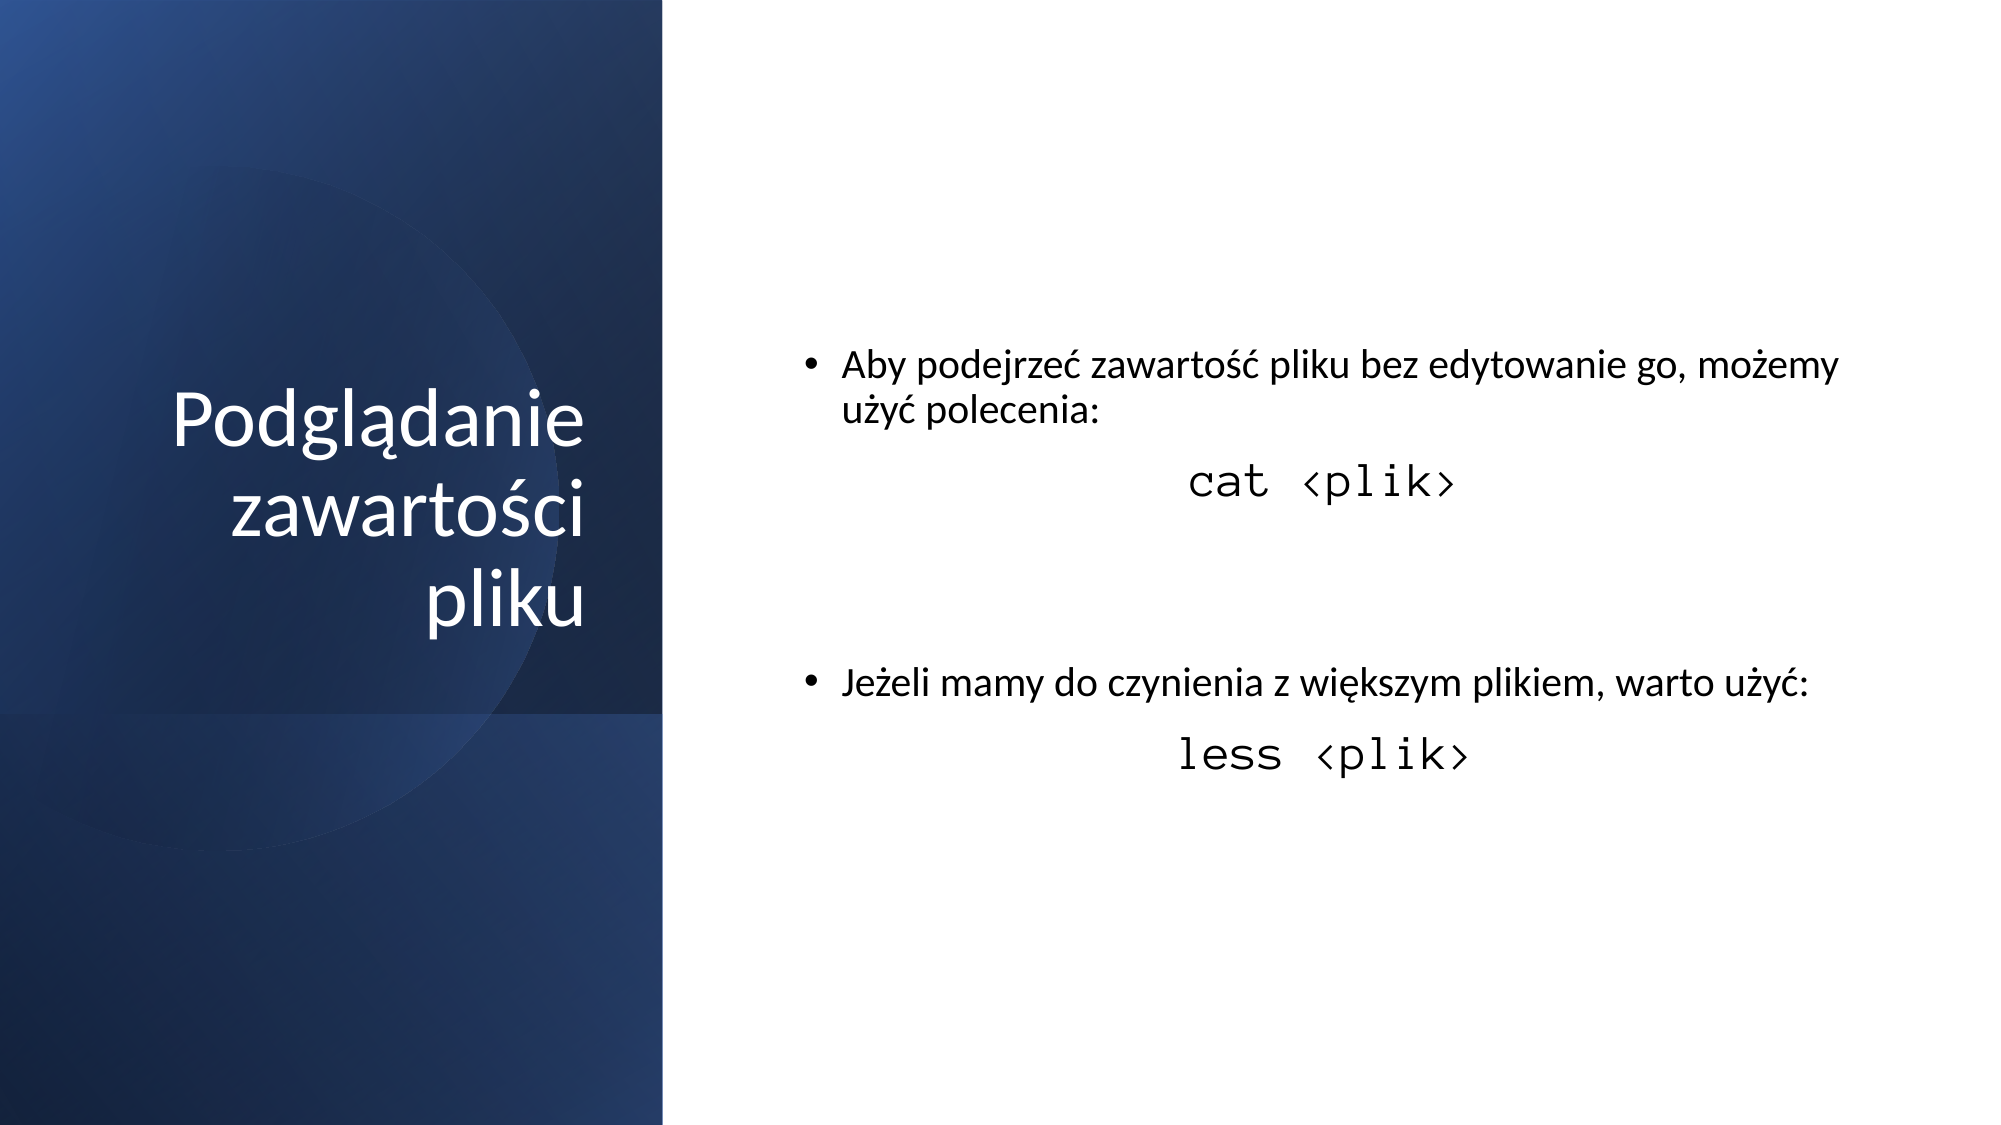

# Podglądanie zawartości pliku
Aby podejrzeć zawartość pliku bez edytowanie go, możemy użyć polecenia:
cat <plik>

Jeżeli mamy do czynienia z większym plikiem, warto użyć:
less <plik>